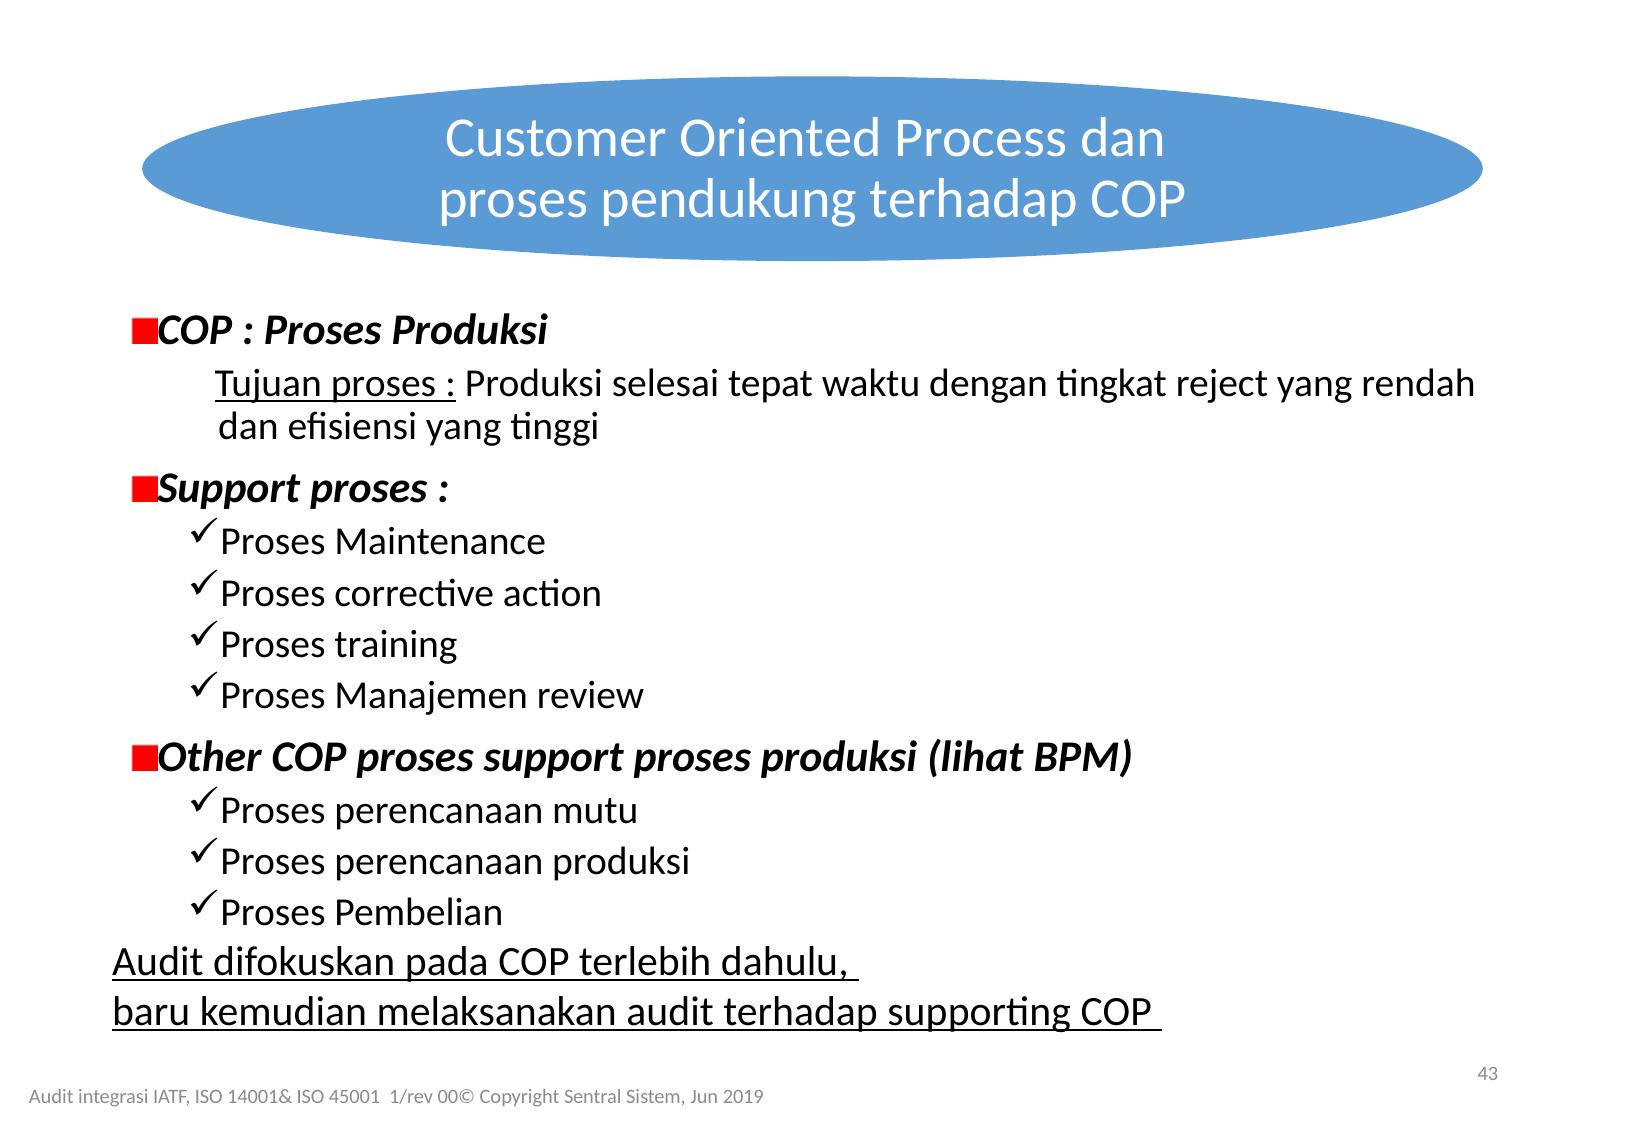

# Customer Oriented Process dan proses pendukung terhadap COP

COP : Proses Produksi
   Tujuan proses : Produksi selesai tepat waktu dengan tingkat reject yang rendah dan efisiensi yang tinggi
Support proses :
Proses Maintenance
Proses corrective action
Proses training
Proses Manajemen review
Other COP proses support proses produksi (lihat BPM)
Proses perencanaan mutu
Proses perencanaan produksi
Proses Pembelian
Audit difokuskan pada COP terlebih dahulu,
baru kemudian melaksanakan audit terhadap supporting COP

43
Audit integrasi IATF, ISO 14001& ISO 45001  1/rev 00© Copyright Sentral Sistem, Jun 2019